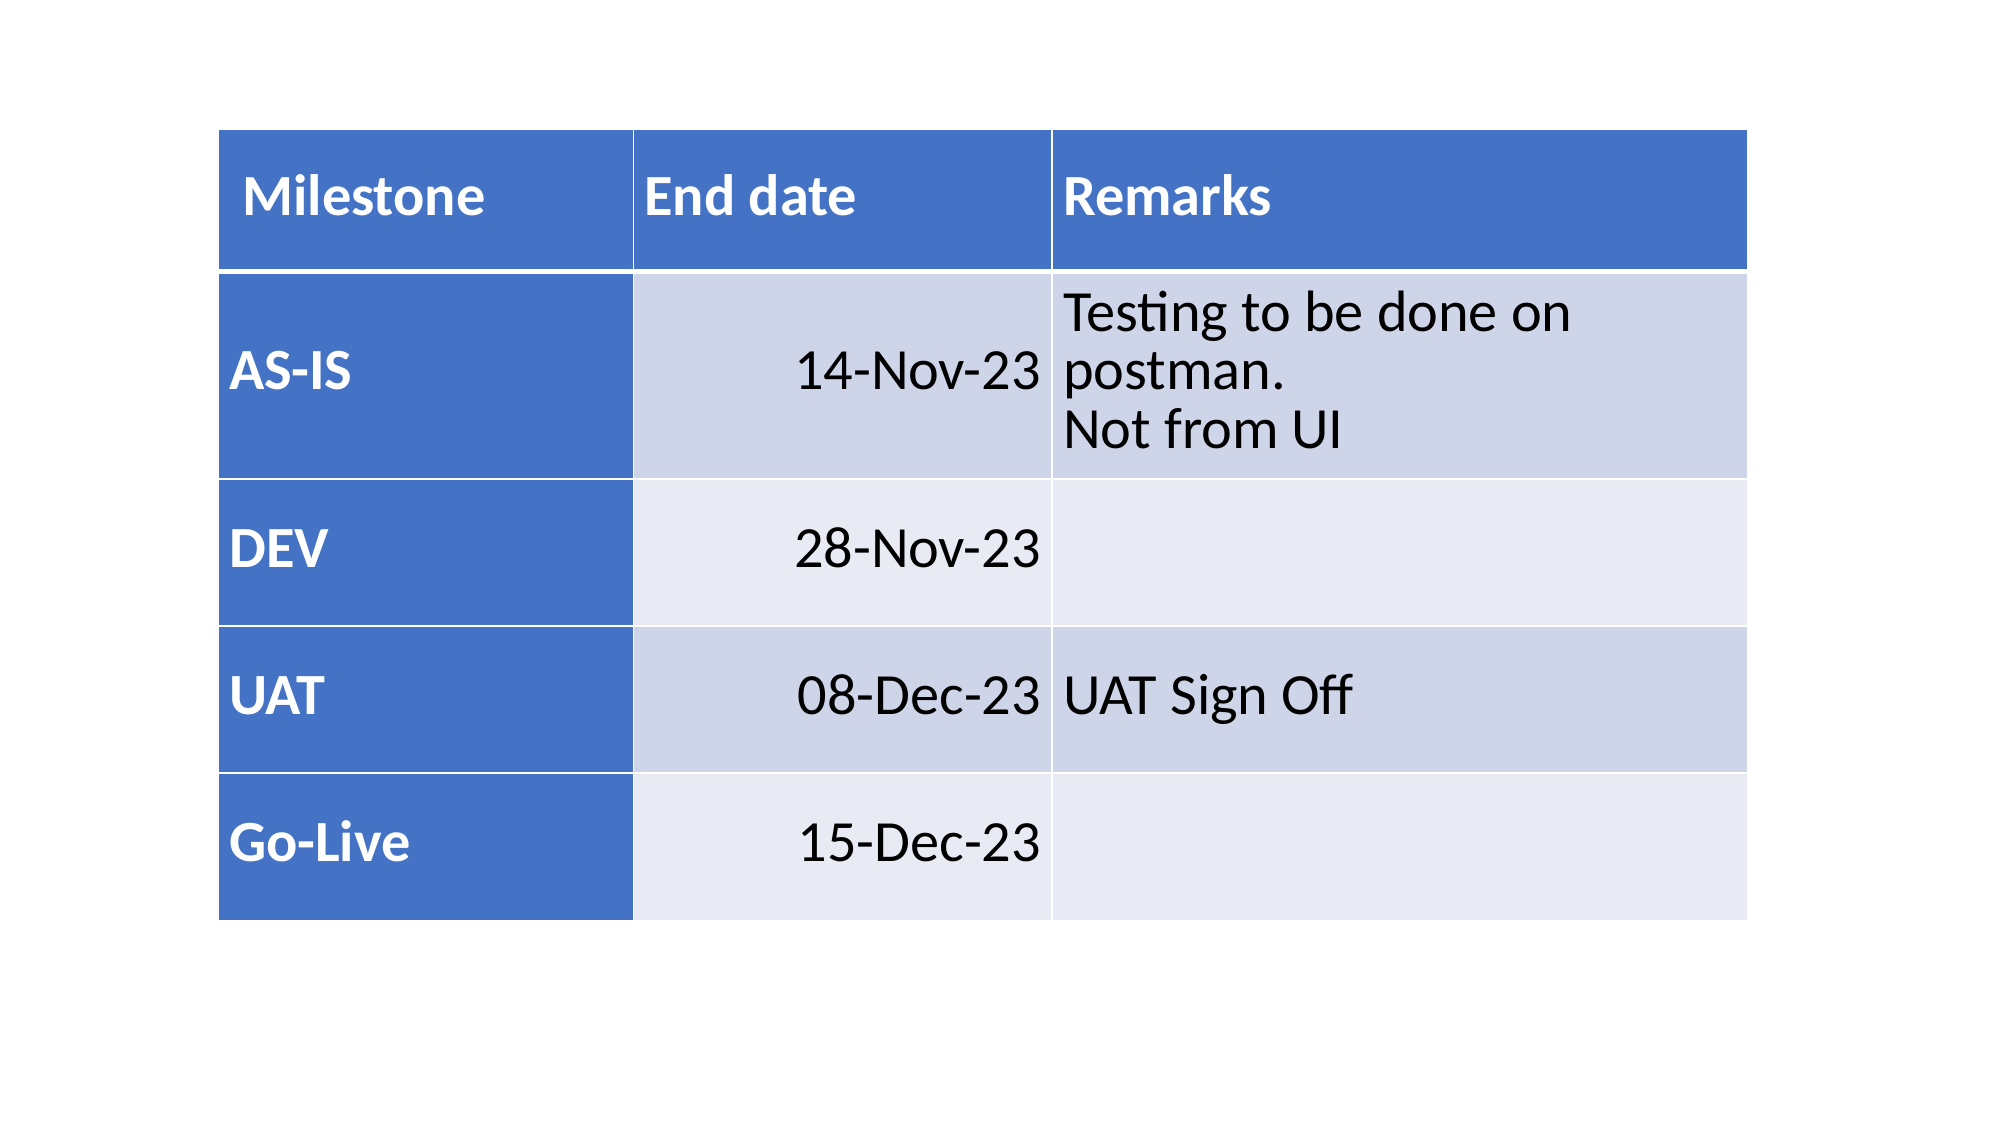

| Milestone | End date | Remarks |
| --- | --- | --- |
| AS-IS | 14-Nov-23 | Testing to be done on postman. Not from UI |
| DEV | 28-Nov-23 |  |
| UAT | 08-Dec-23 | UAT Sign Off |
| Go-Live | 15-Dec-23 |  |